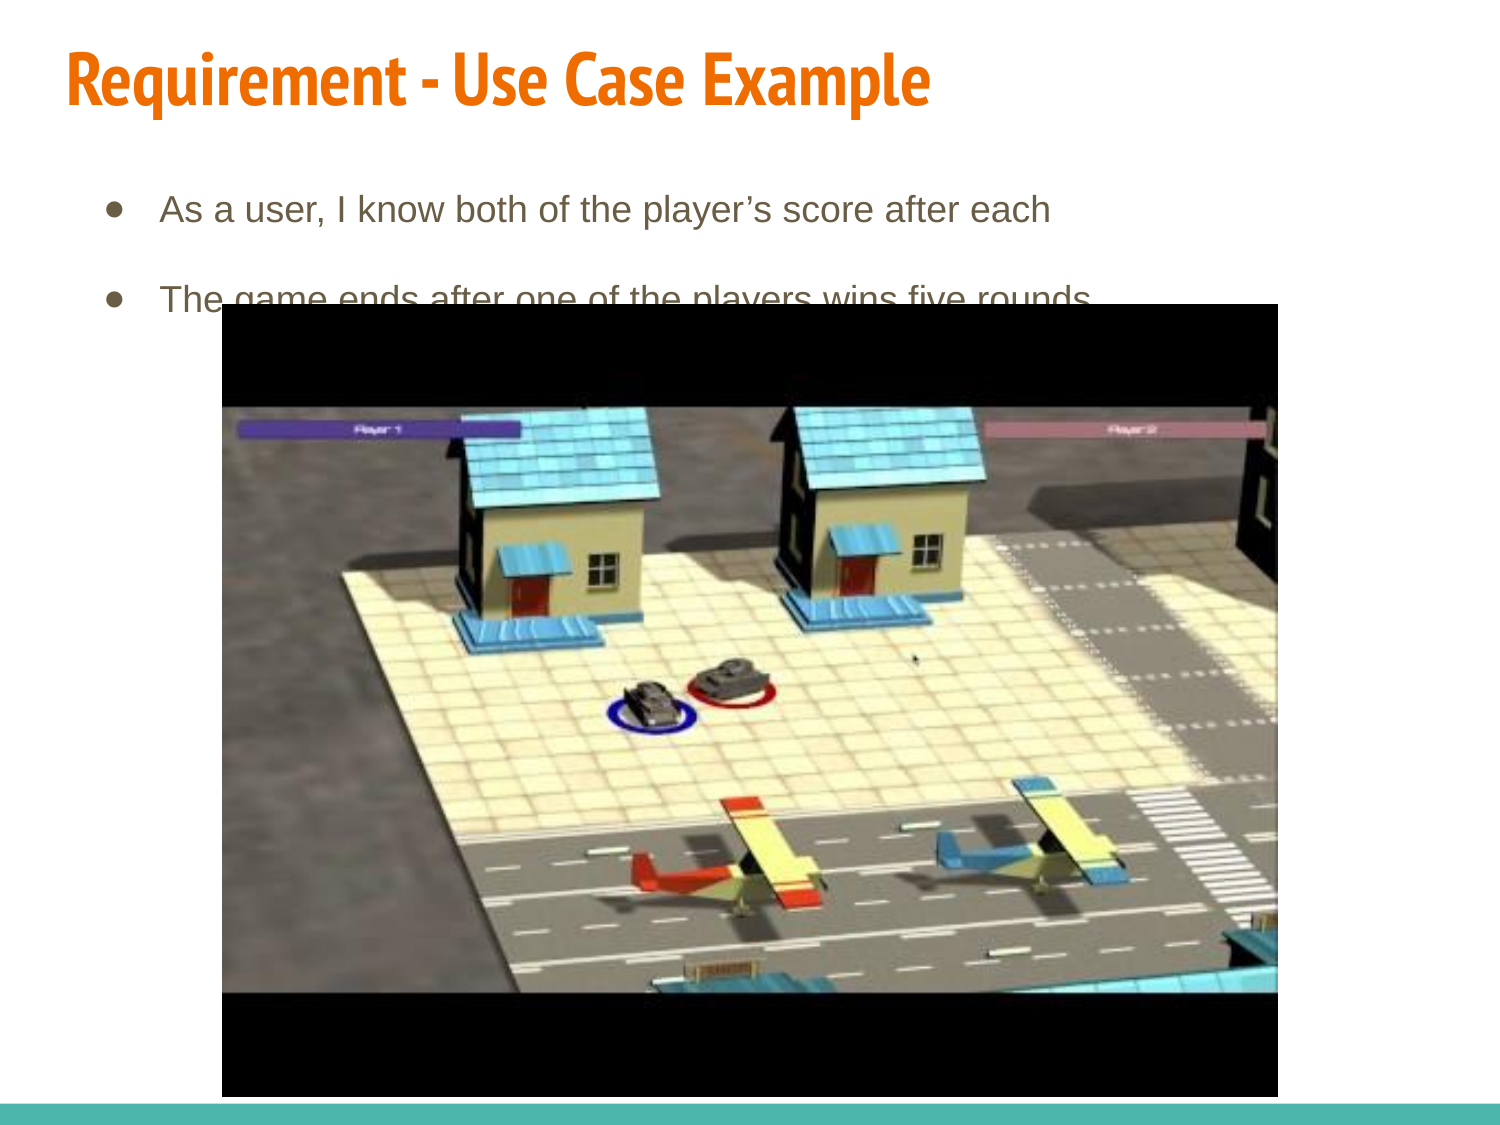

# Requirement - Use Case Example
As a user, I know both of the player’s score after each
The game ends after one of the players wins five rounds.